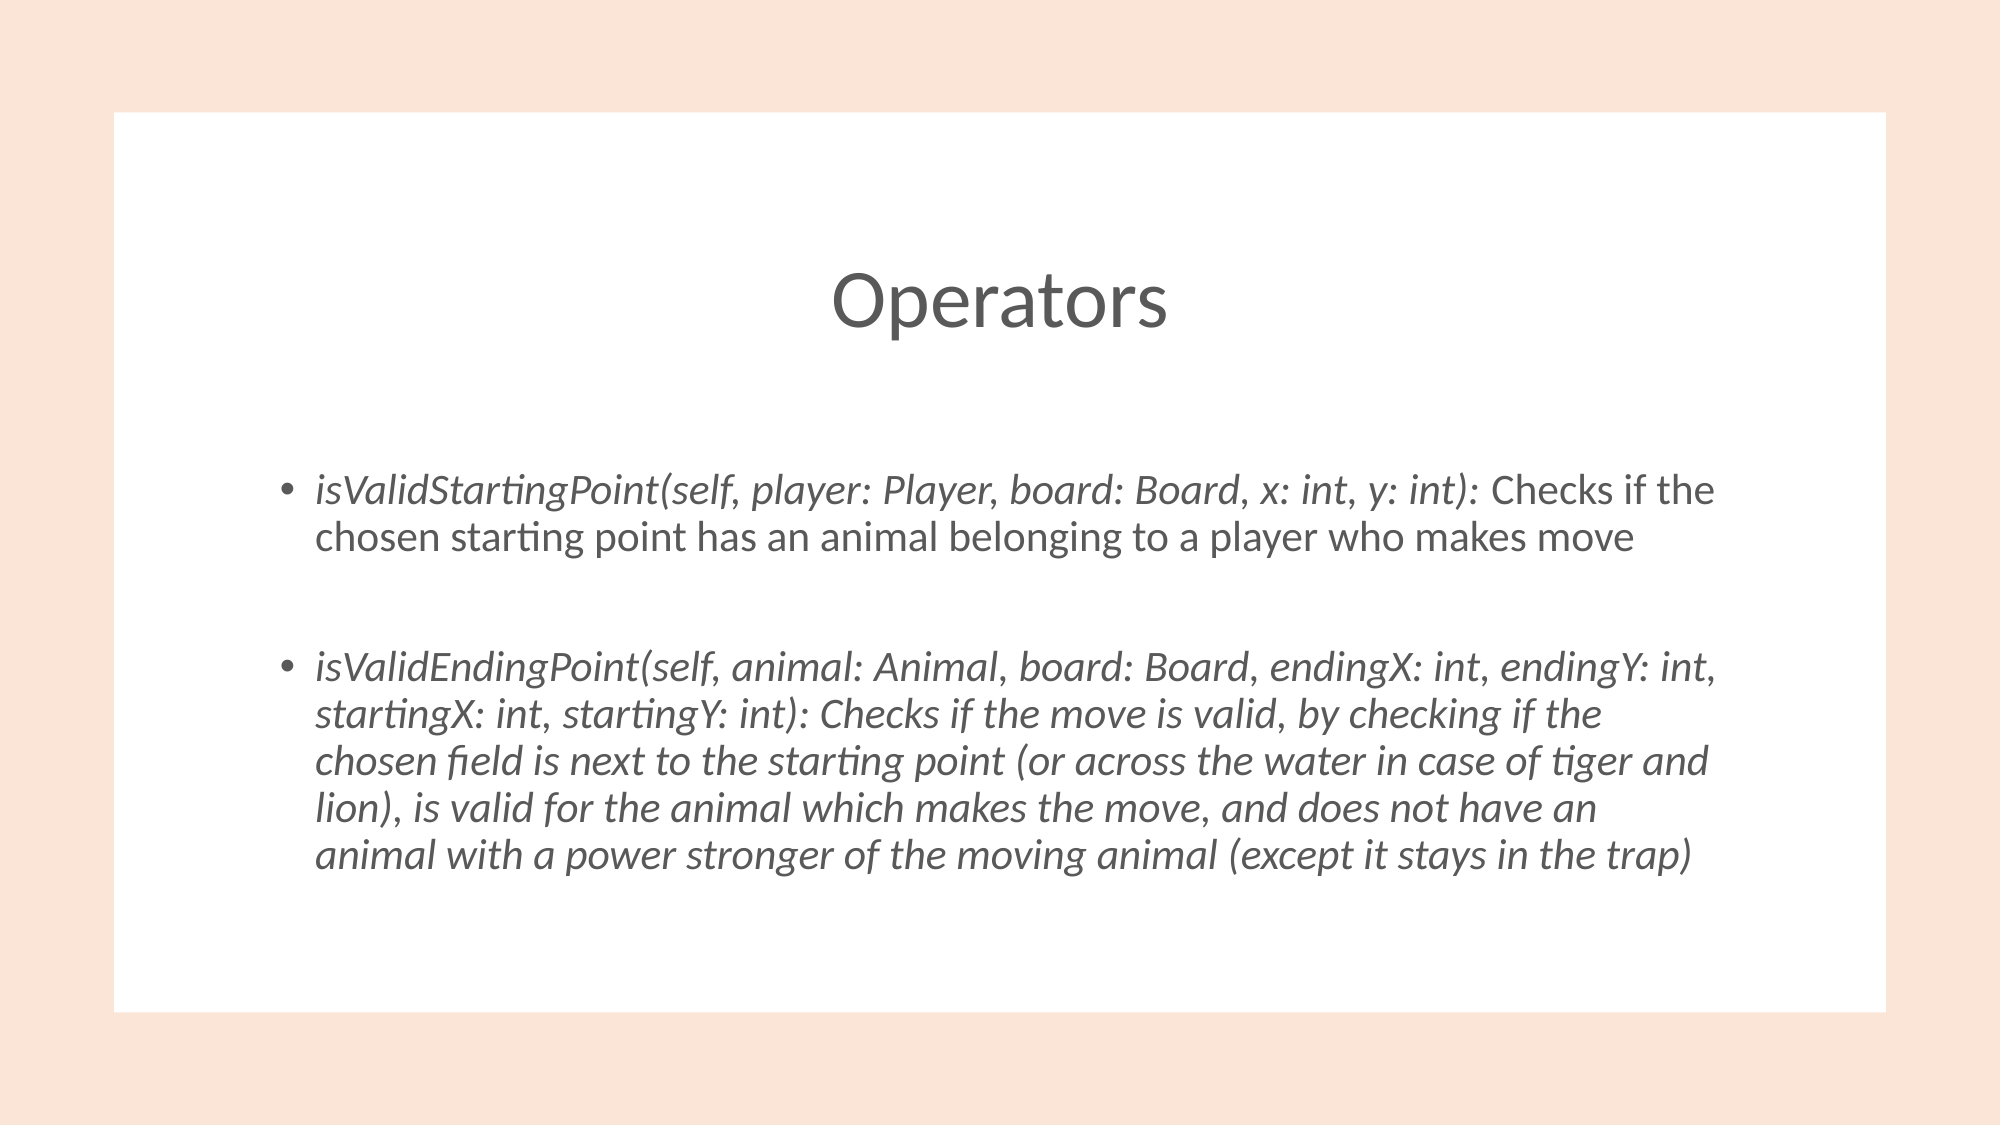

# Operators

isValidStartingPoint(self, player: Player, board: Board, x: int, y: int): Checks if the chosen starting point has an animal belonging to a player who makes move

isValidEndingPoint(self, animal: Animal, board: Board, endingX: int, endingY: int, startingX: int, startingY: int): Checks if the move is valid, by checking if the chosen field is next to the starting point (or across the water in case of tiger and lion), is valid for the animal which makes the move, and does not have an animal with a power stronger of the moving animal (except it stays in the trap)